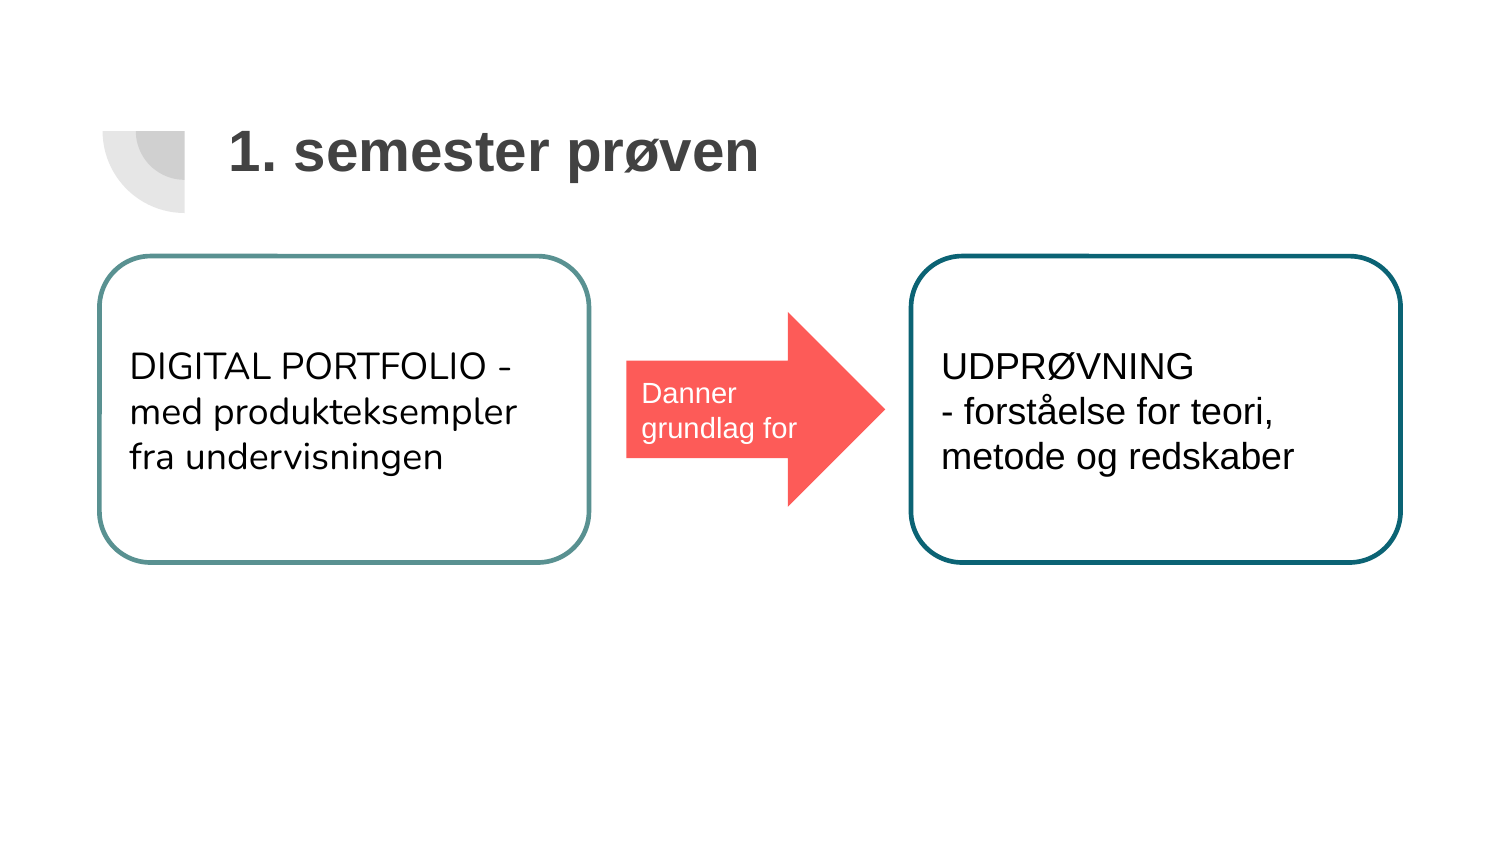

# 1. semester prøven
DIGITAL PORTFOLIO - med produkteksempler fra undervisningen
UDPRØVNING
- forståelse for teori, metode og redskaber
Danner grundlag for